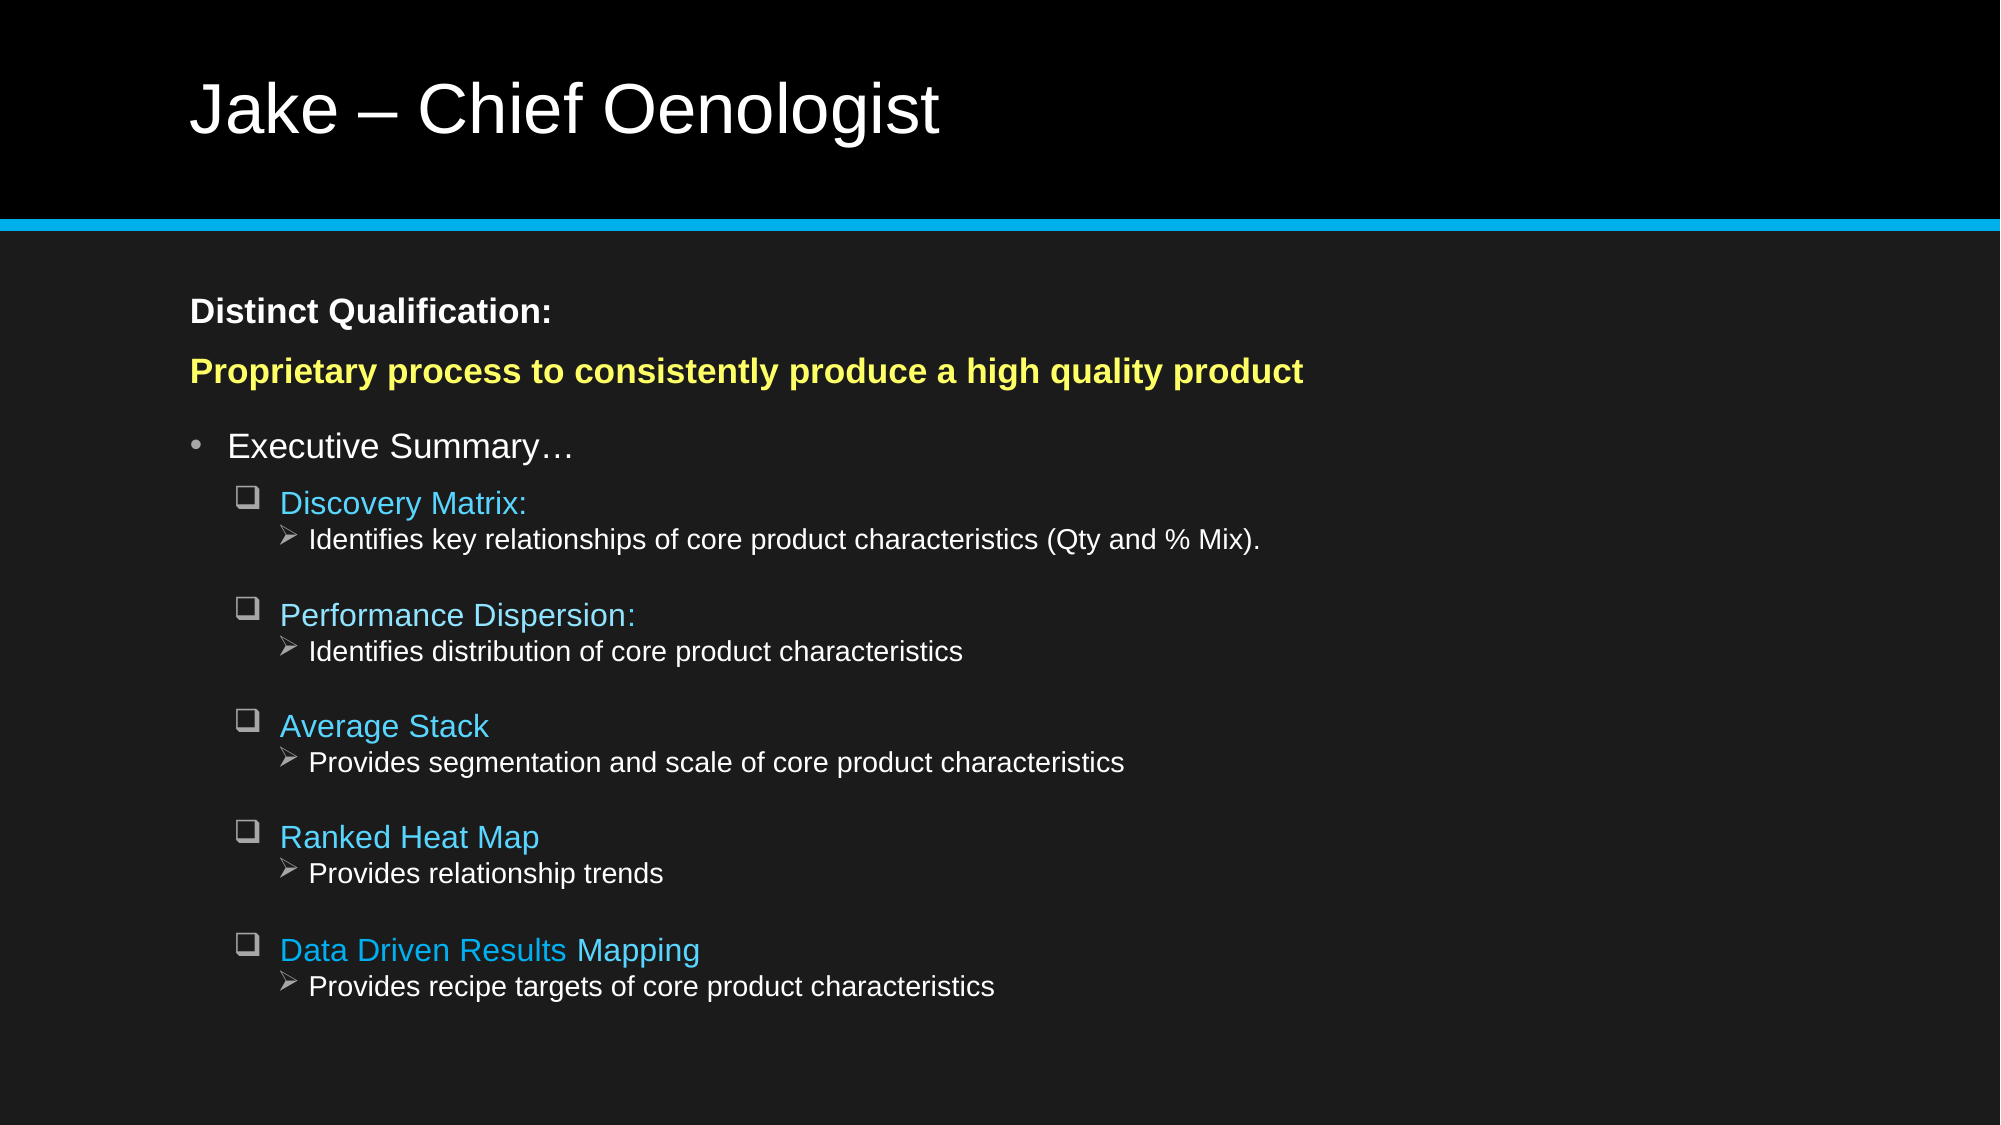

# Jake – Chief Oenologist
Distinct Qualification:

Proprietary process to consistently produce a high quality product

Executive Summary…

 Discovery Matrix:
Identifies key relationships of core product characteristics (Qty and % Mix).

 Performance Dispersion:
Identifies distribution of core product characteristics

 Average Stack
Provides segmentation and scale of core product characteristics

 Ranked Heat Map
Provides relationship trends

 Data Driven Results Mapping
Provides recipe targets of core product characteristics